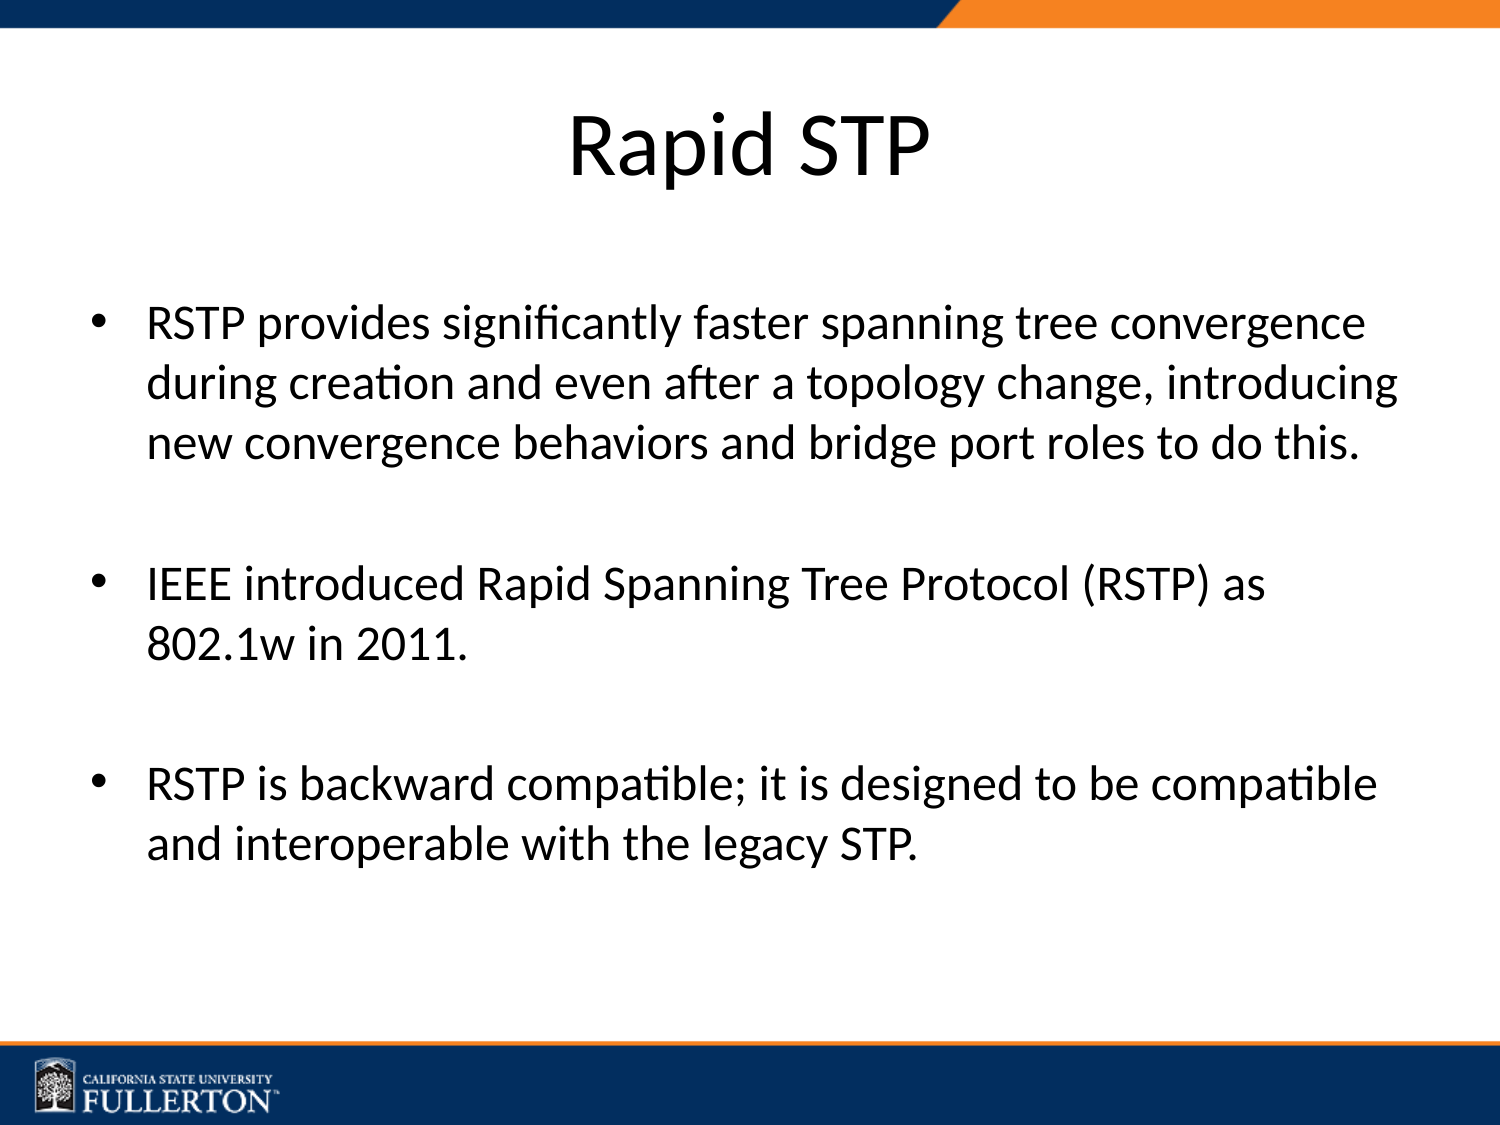

# Rapid STP
RSTP provides significantly faster spanning tree convergence during creation and even after a topology change, introducing new convergence behaviors and bridge port roles to do this.

IEEE introduced Rapid Spanning Tree Protocol (RSTP) as 802.1w in 2011.

RSTP is backward compatible; it is designed to be compatible and interoperable with the legacy STP.